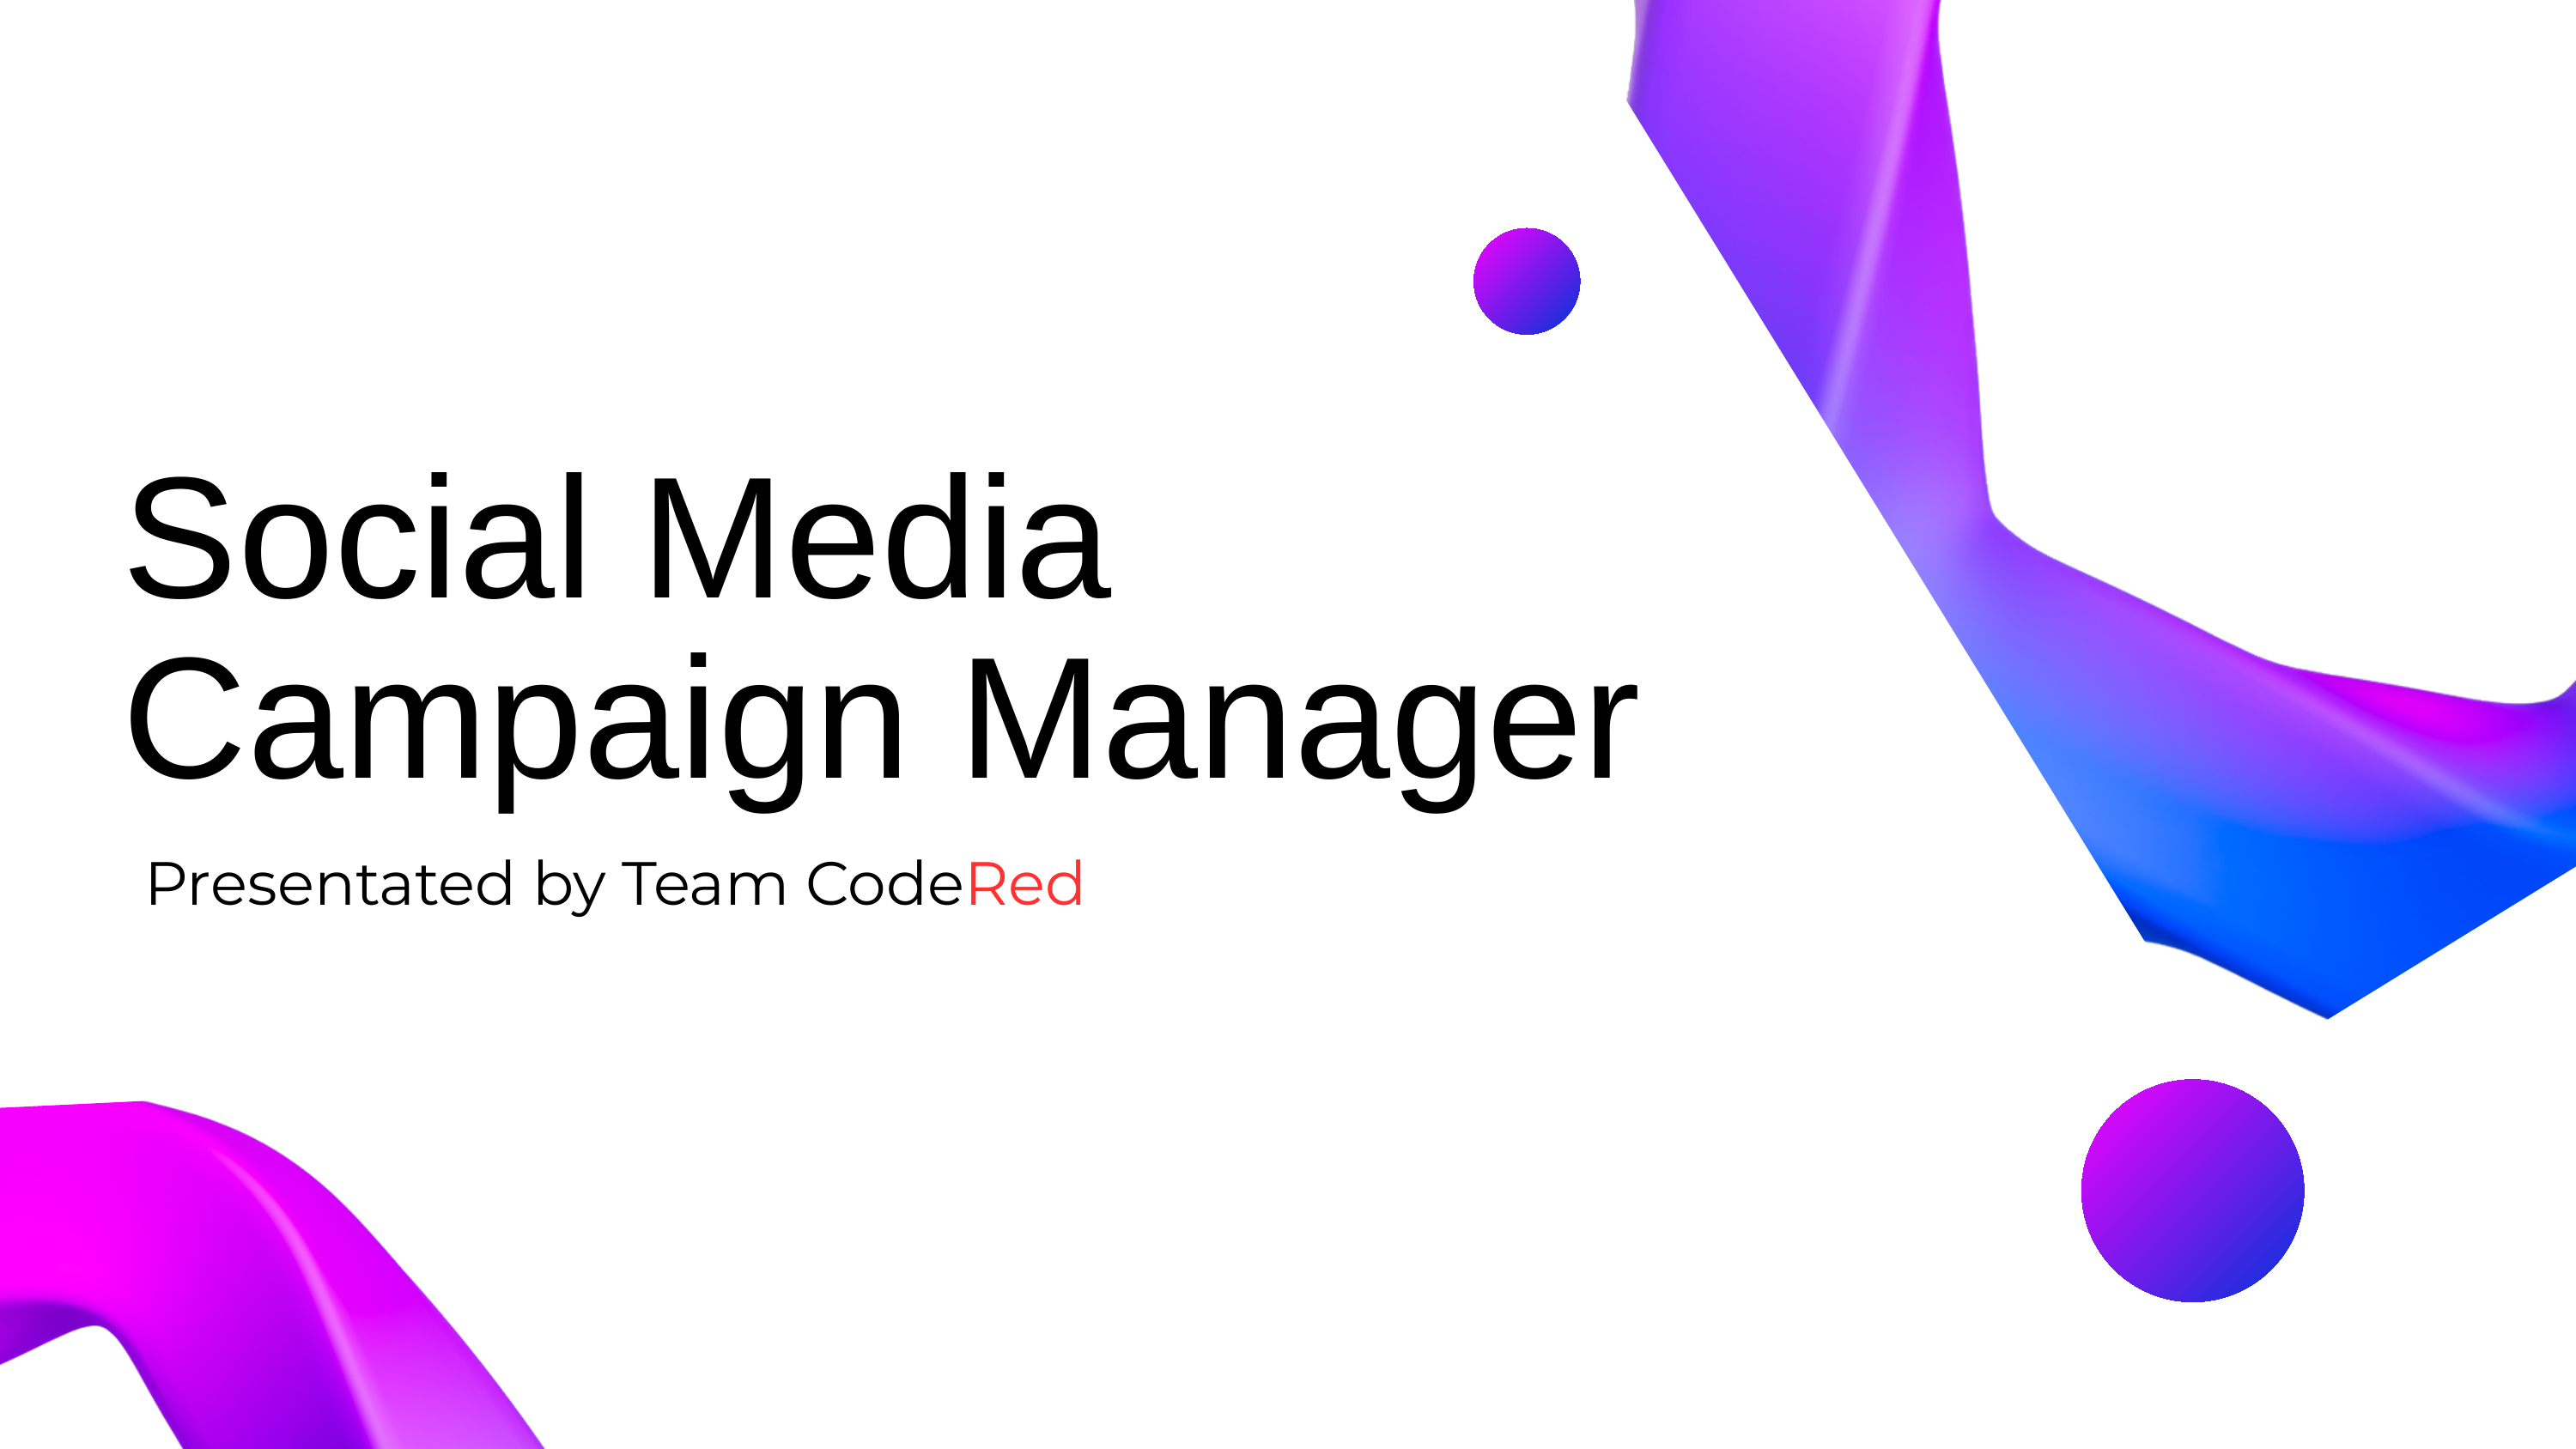

Social Media
Campaign Manager
Presentated by Team CodeRed